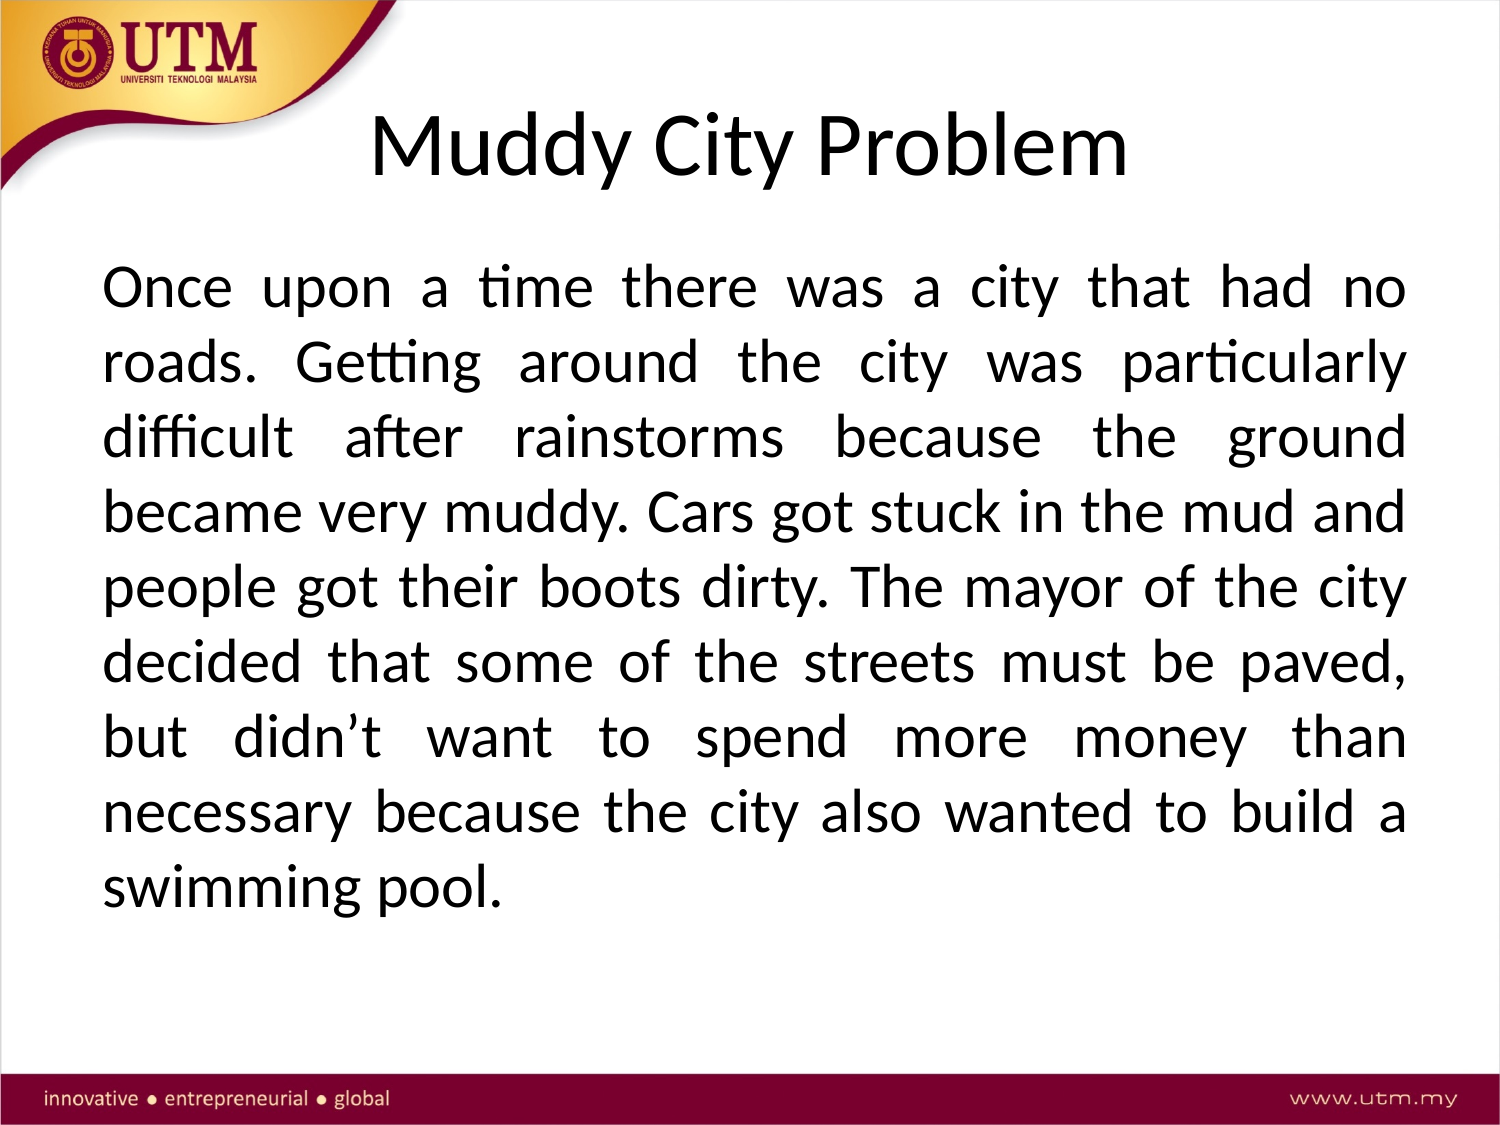

# Muddy City Problem
Once upon a time there was a city that had no roads. Getting around the city was particularly difficult after rainstorms because the ground became very muddy. Cars got stuck in the mud and people got their boots dirty. The mayor of the city decided that some of the streets must be paved, but didn’t want to spend more money than necessary because the city also wanted to build a swimming pool.